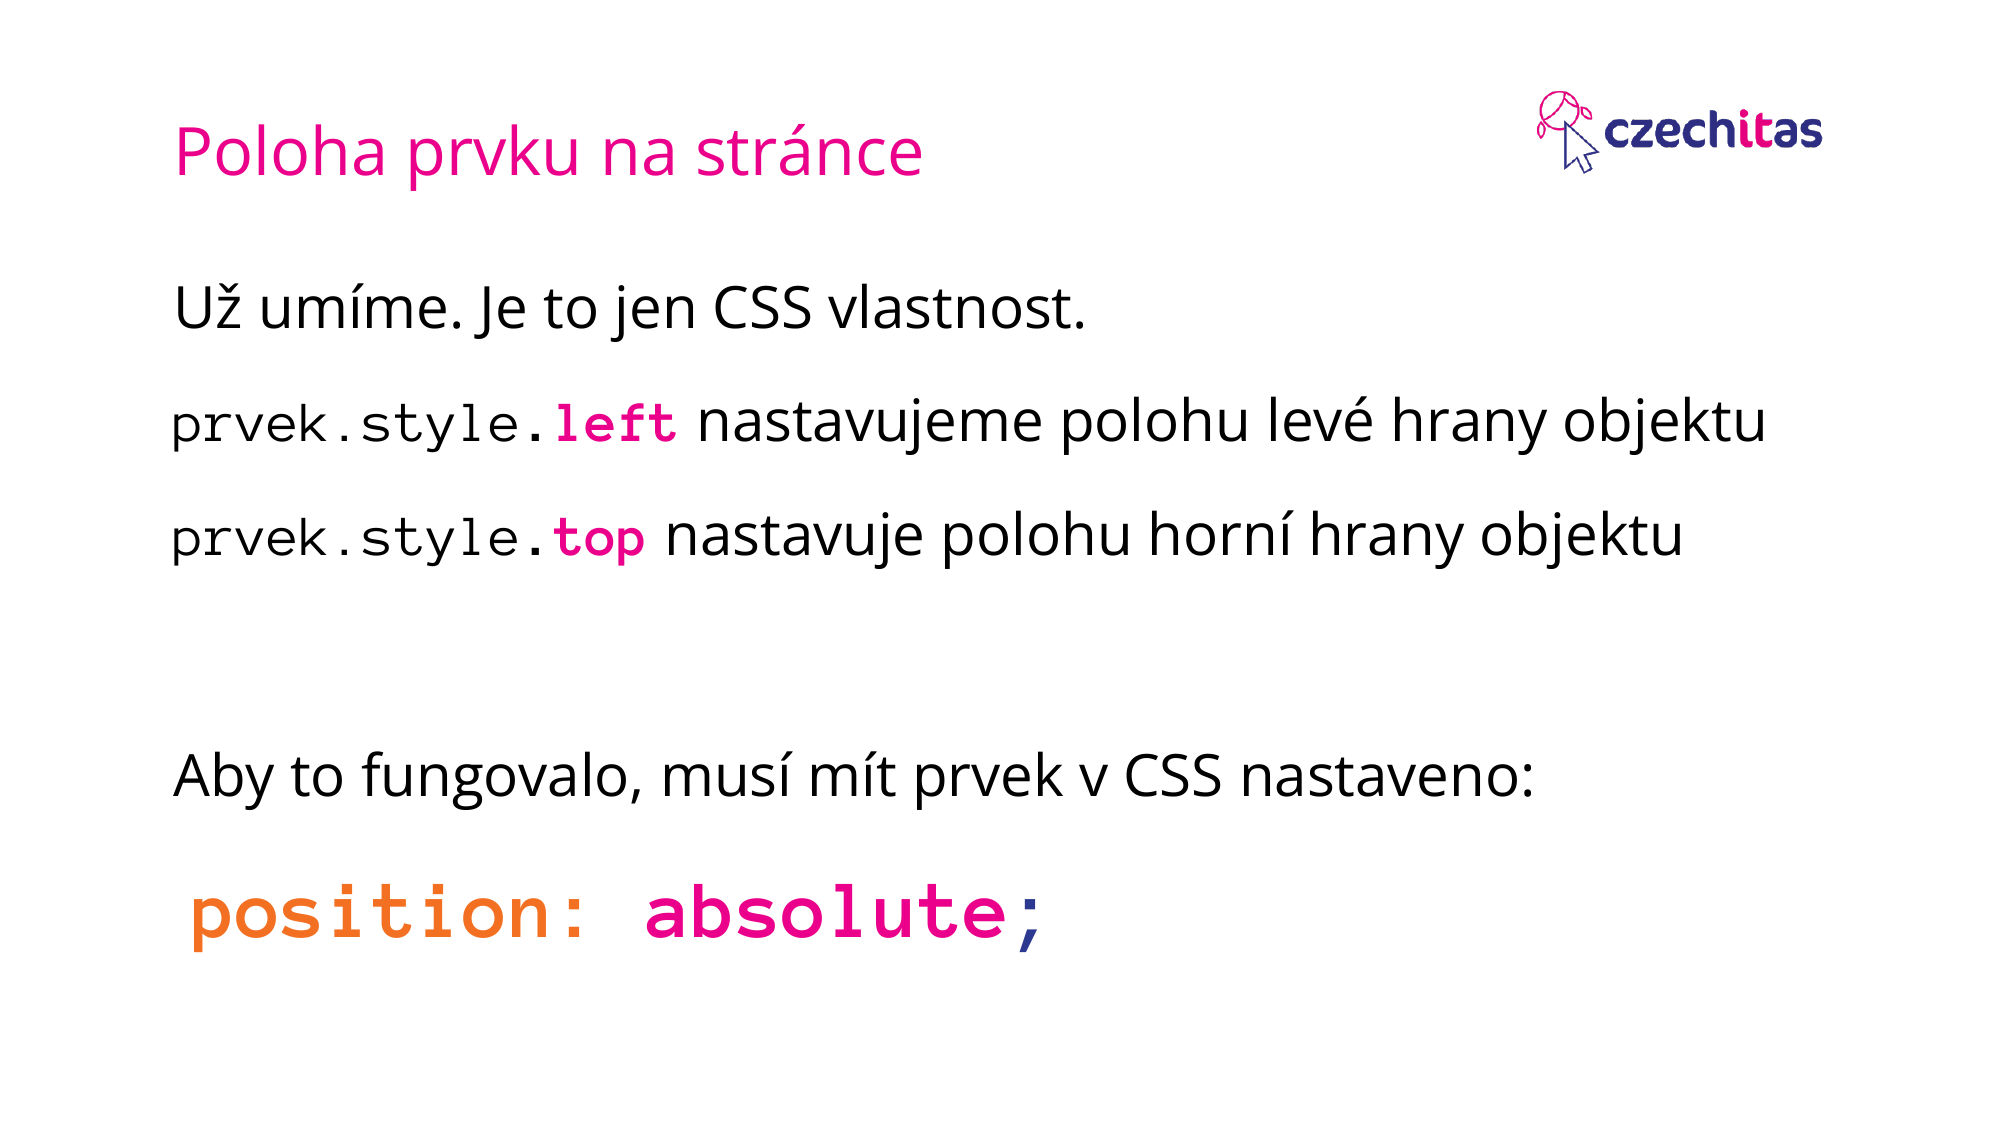

Poloha prvku na stránce
Už umíme. Je to jen CSS vlastnost.
prvek.style.left nastavujeme polohu levé hrany objektu
prvek.style.top nastavuje polohu horní hrany objektu
Aby to fungovalo, musí mít prvek v CSS nastaveno:
position: absolute;